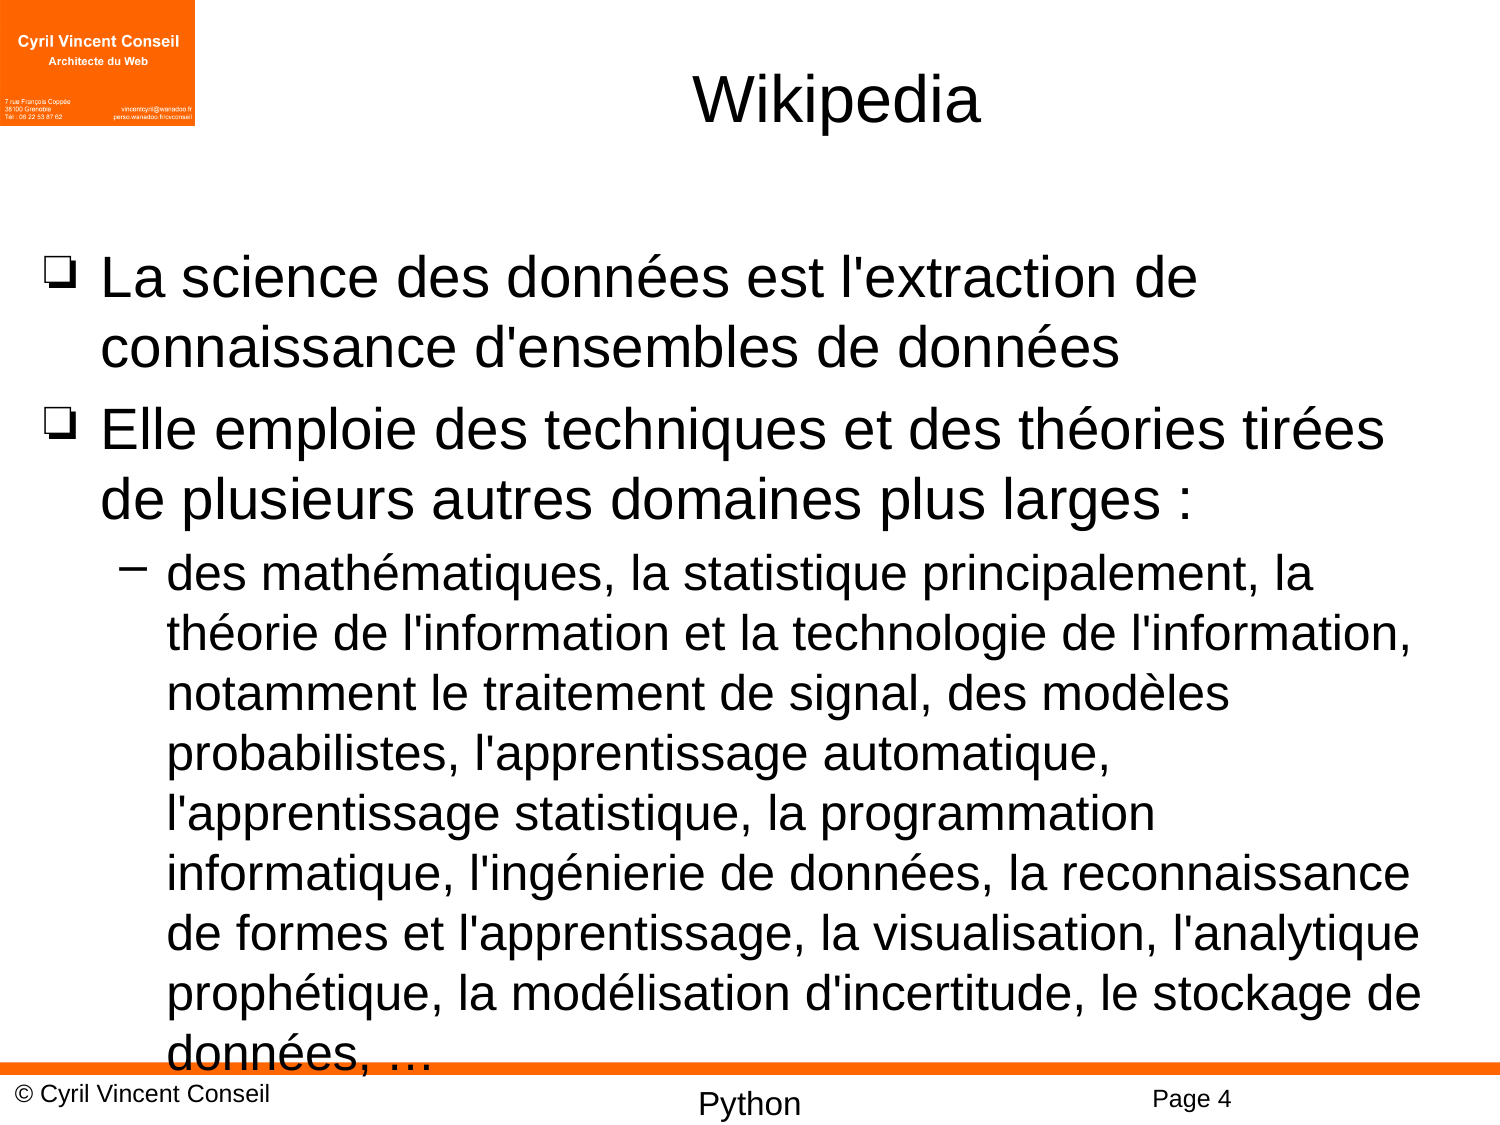

# Wikipedia
La science des données est l'extraction de connaissance d'ensembles de données
Elle emploie des techniques et des théories tirées de plusieurs autres domaines plus larges :
des mathématiques, la statistique principalement, la théorie de l'information et la technologie de l'information, notamment le traitement de signal, des modèles probabilistes, l'apprentissage automatique, l'apprentissage statistique, la programmation informatique, l'ingénierie de données, la reconnaissance de formes et l'apprentissage, la visualisation, l'analytique prophétique, la modélisation d'incertitude, le stockage de données, …